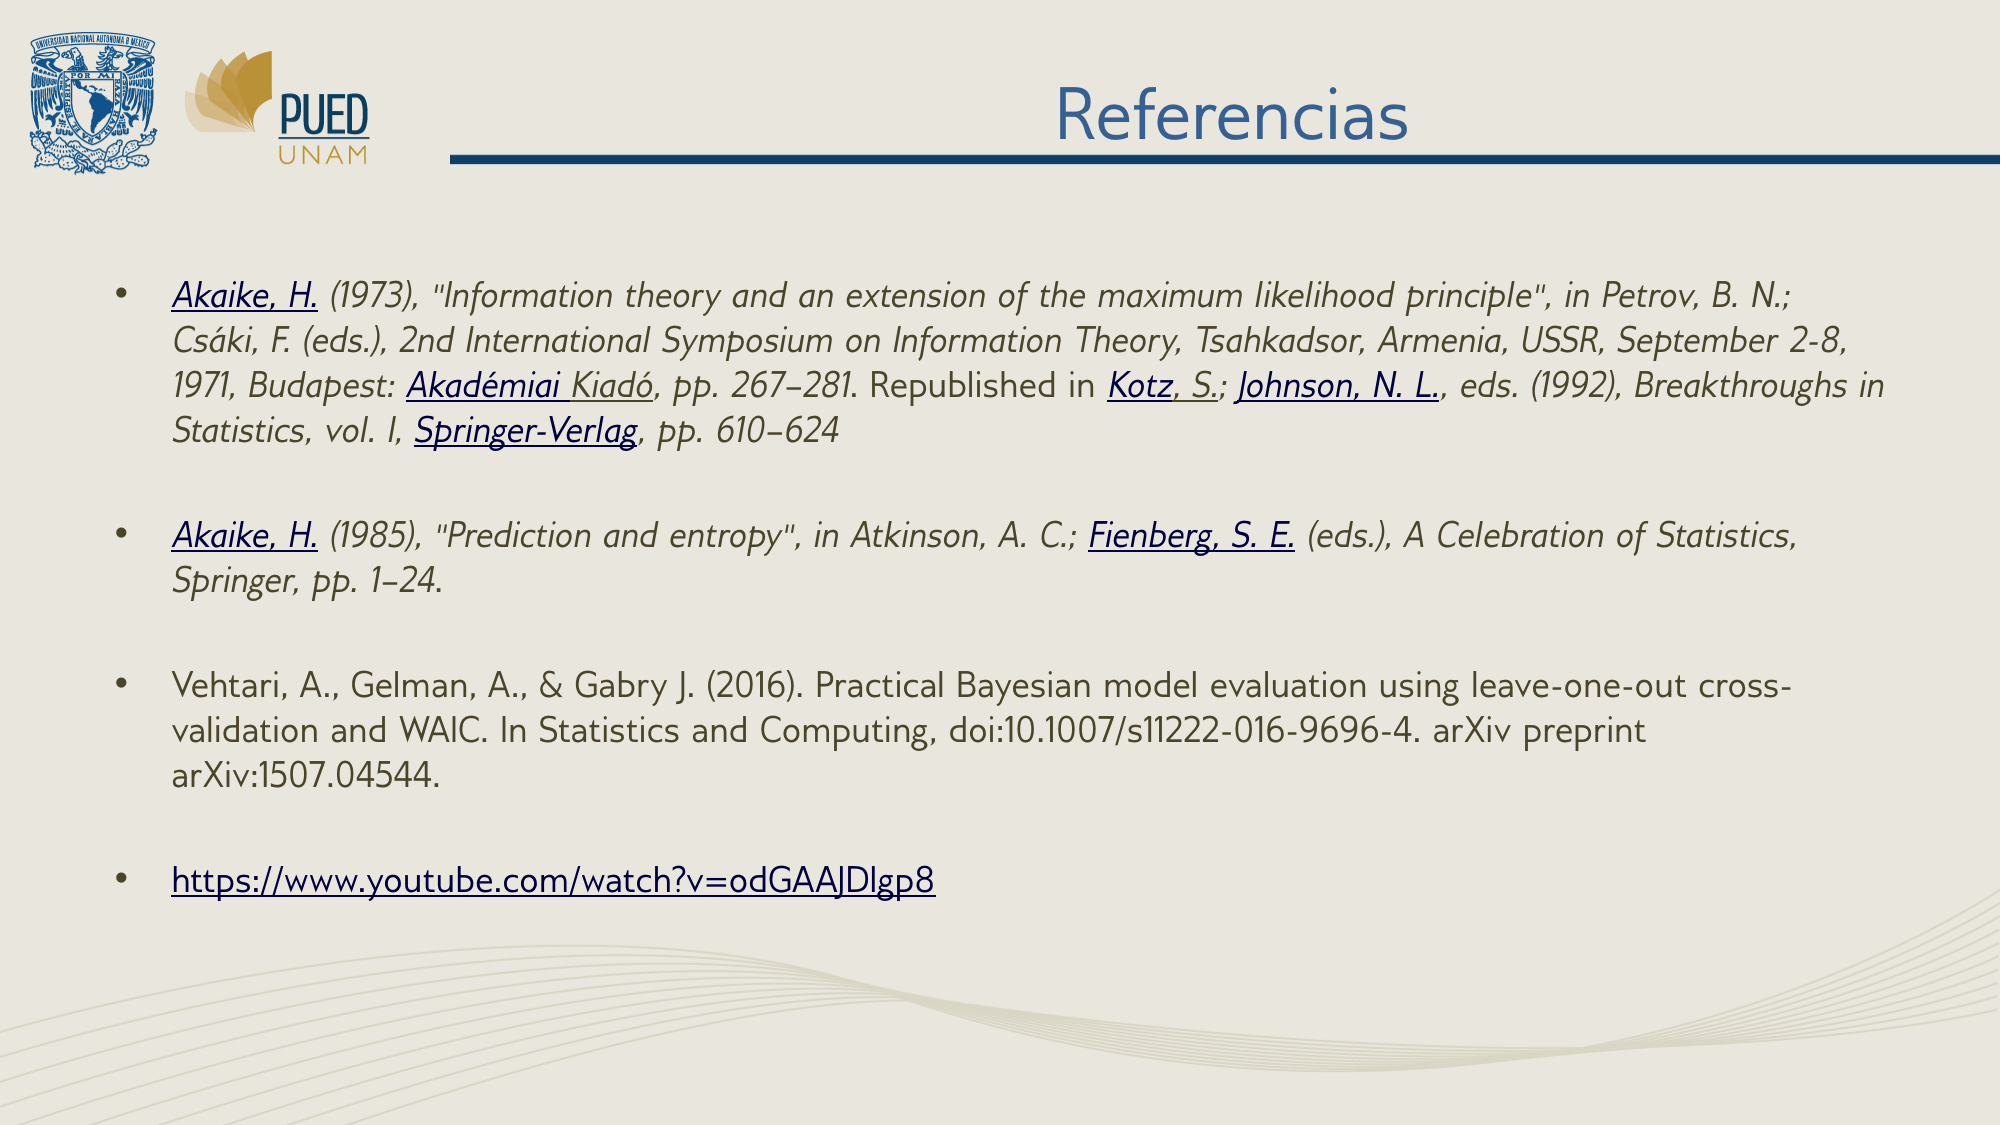

# Referencias
Akaike, H. (1973), "Information theory and an extension of the maximum likelihood principle", in Petrov, B. N.; Csáki, F. (eds.), 2nd International Symposium on Information Theory, Tsahkadsor, Armenia, USSR, September 2-8, 1971, Budapest: Akadémiai Kiadó, pp. 267–281. Republished in Kotz, S.; Johnson, N. L., eds. (1992), Breakthroughs in Statistics, vol. I, Springer-Verlag, pp. 610–624

Akaike, H. (1985), "Prediction and entropy", in Atkinson, A. C.; Fienberg, S. E. (eds.), A Celebration of Statistics, Springer, pp. 1–24.

Vehtari, A., Gelman, A., & Gabry J. (2016). Practical Bayesian model evaluation using leave-one-out cross-validation and WAIC. In Statistics and Computing, doi:10.1007/s11222-016-9696-4. arXiv preprint arXiv:1507.04544.

https://www.youtube.com/watch?v=odGAAJDlgp8